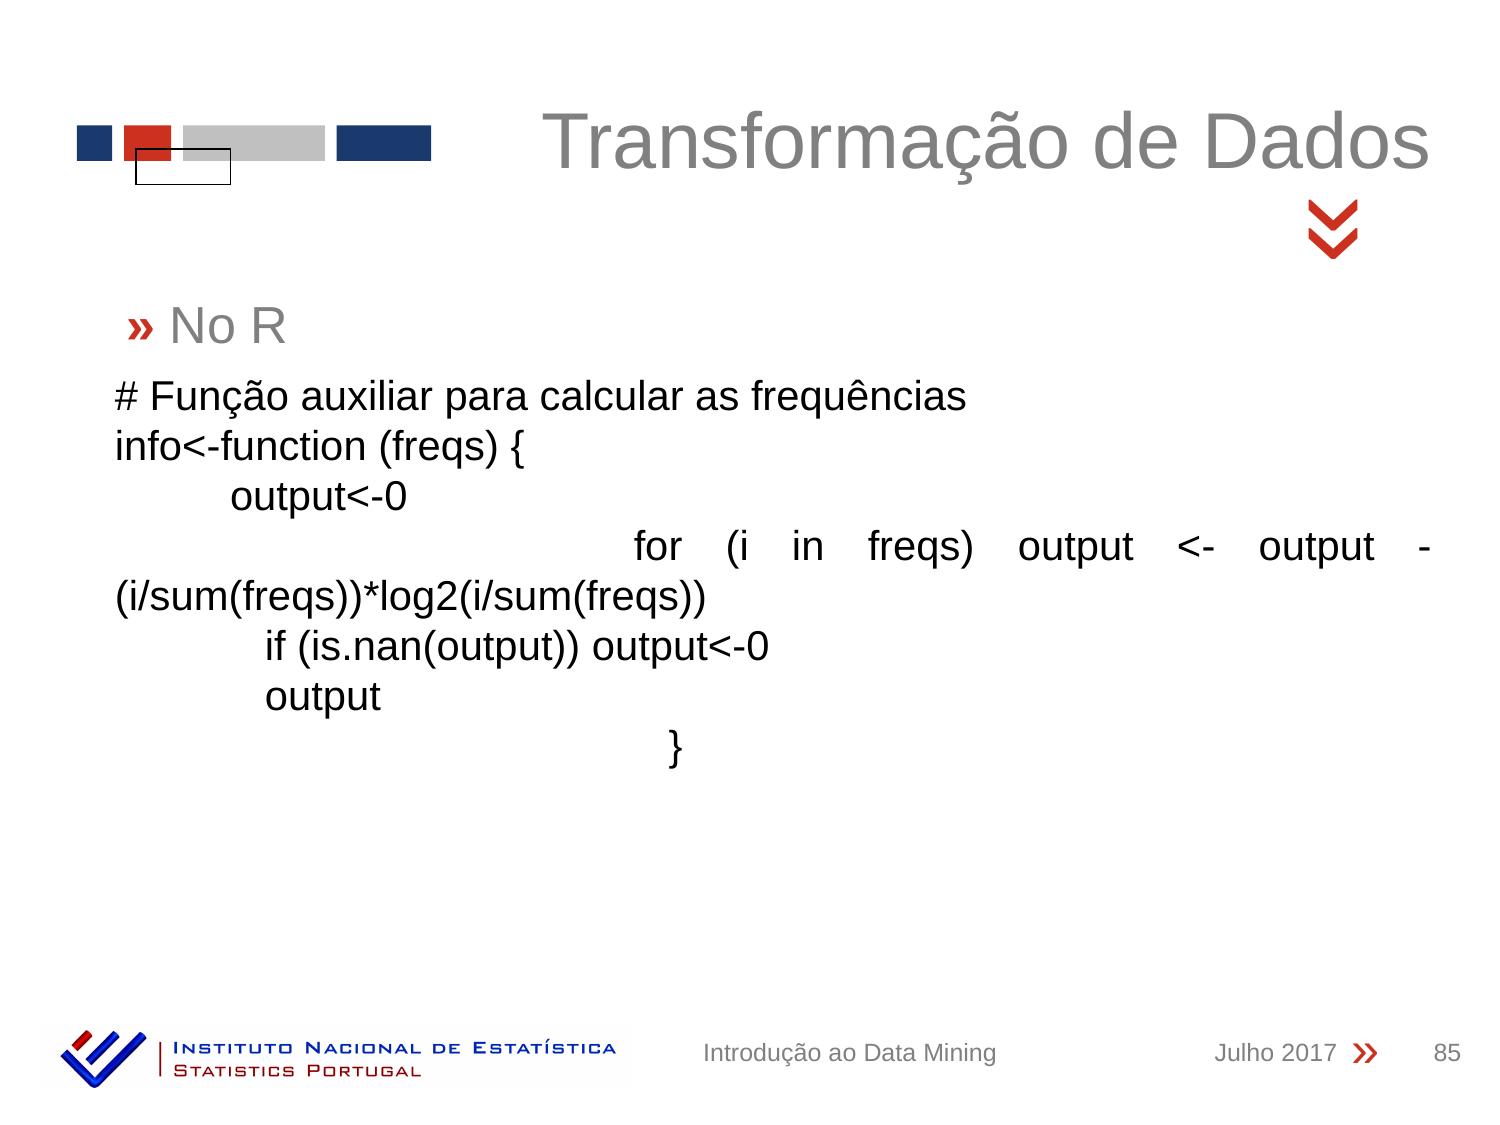

Transformação de Dados
«
» No R
# Função auxiliar para calcular as frequências
info<-function (freqs) {
          output<-0
            for (i in freqs) output <- output - (i/sum(freqs))*log2(i/sum(freqs))
if (is.nan(output)) output<-0
output
		         }

Introdução ao Data Mining
Julho 2017
85
«